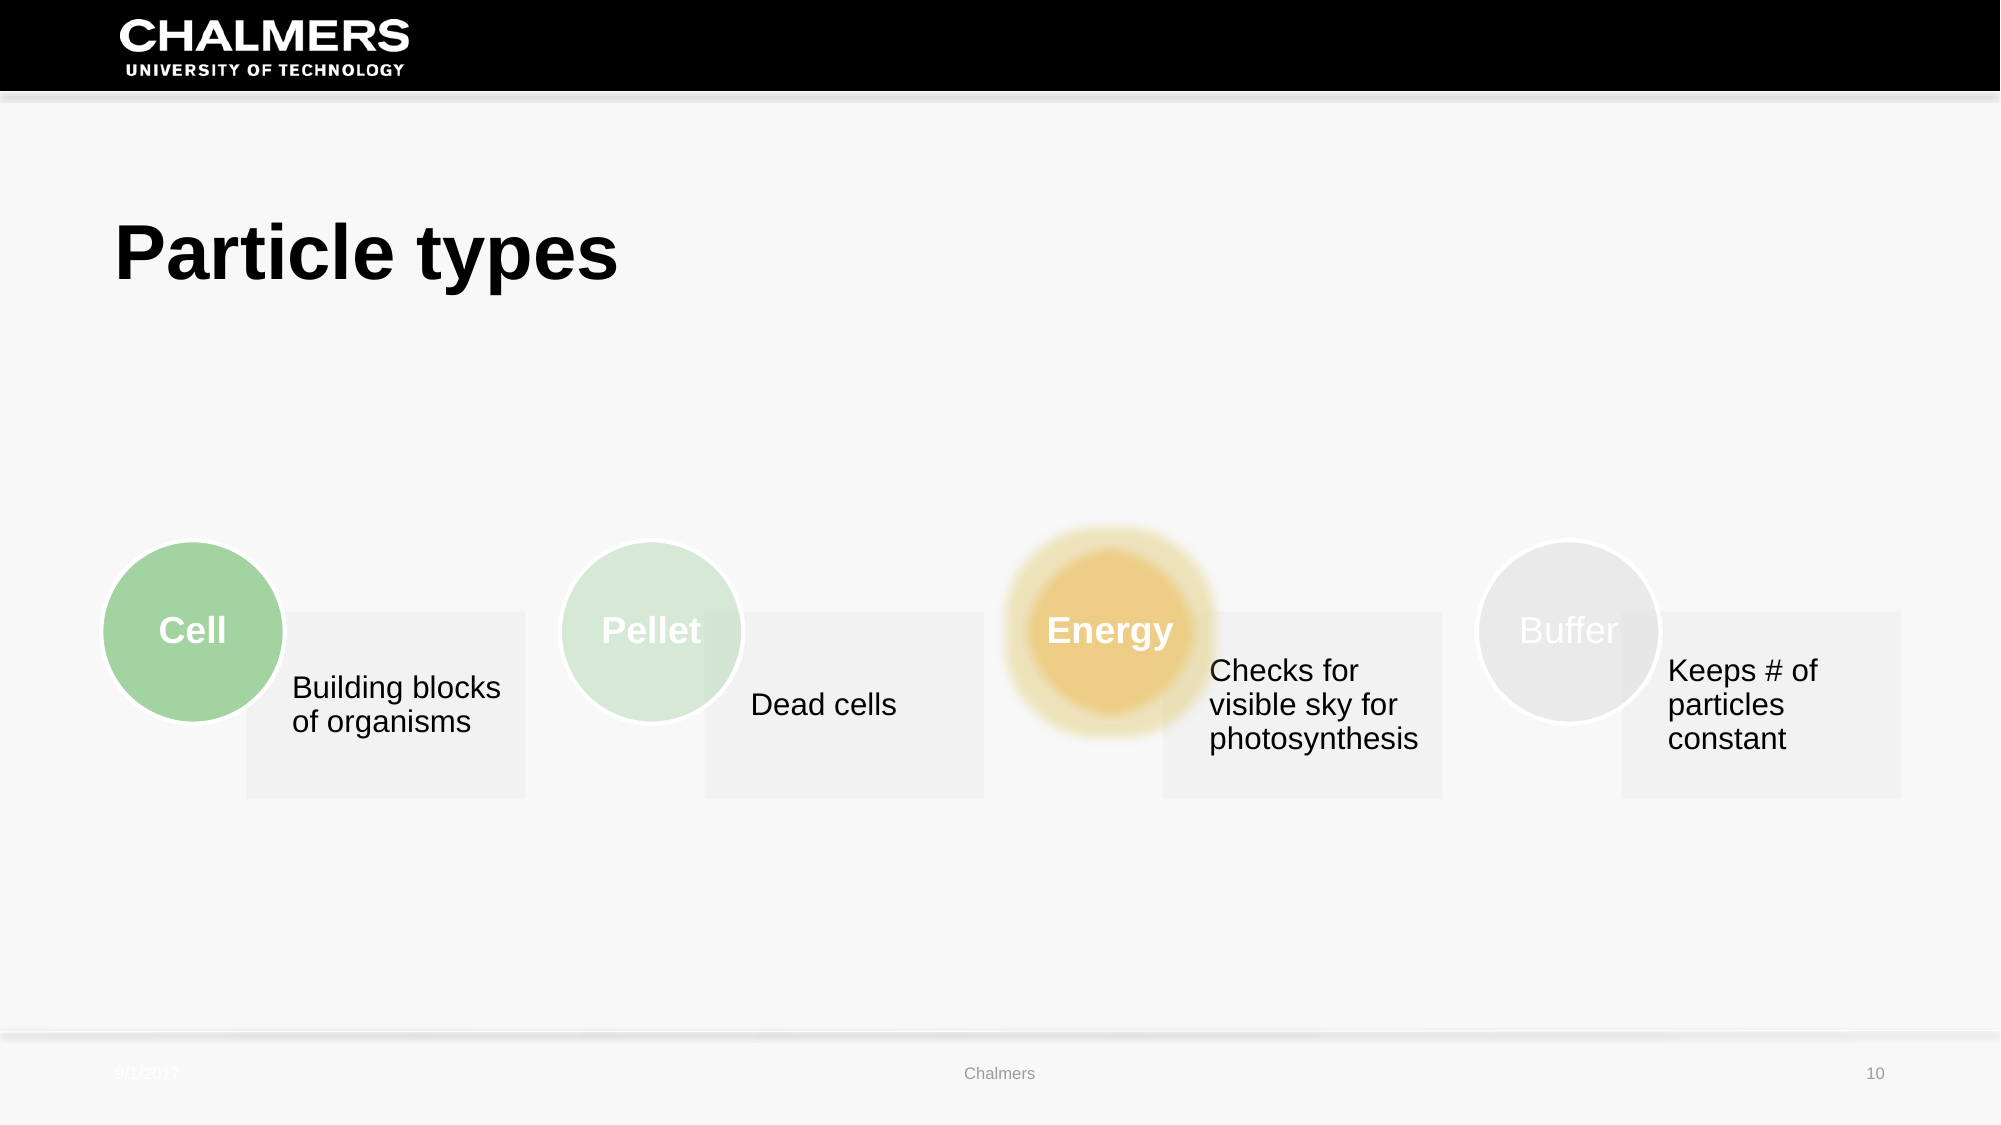

Particle types
Building blocks of organisms
Cell
Dead cells
Pellet
Checks for visible sky for photosynthesis
Energy
Keeps # of particles constant
Buffer
9/1/2017
Chalmers
10